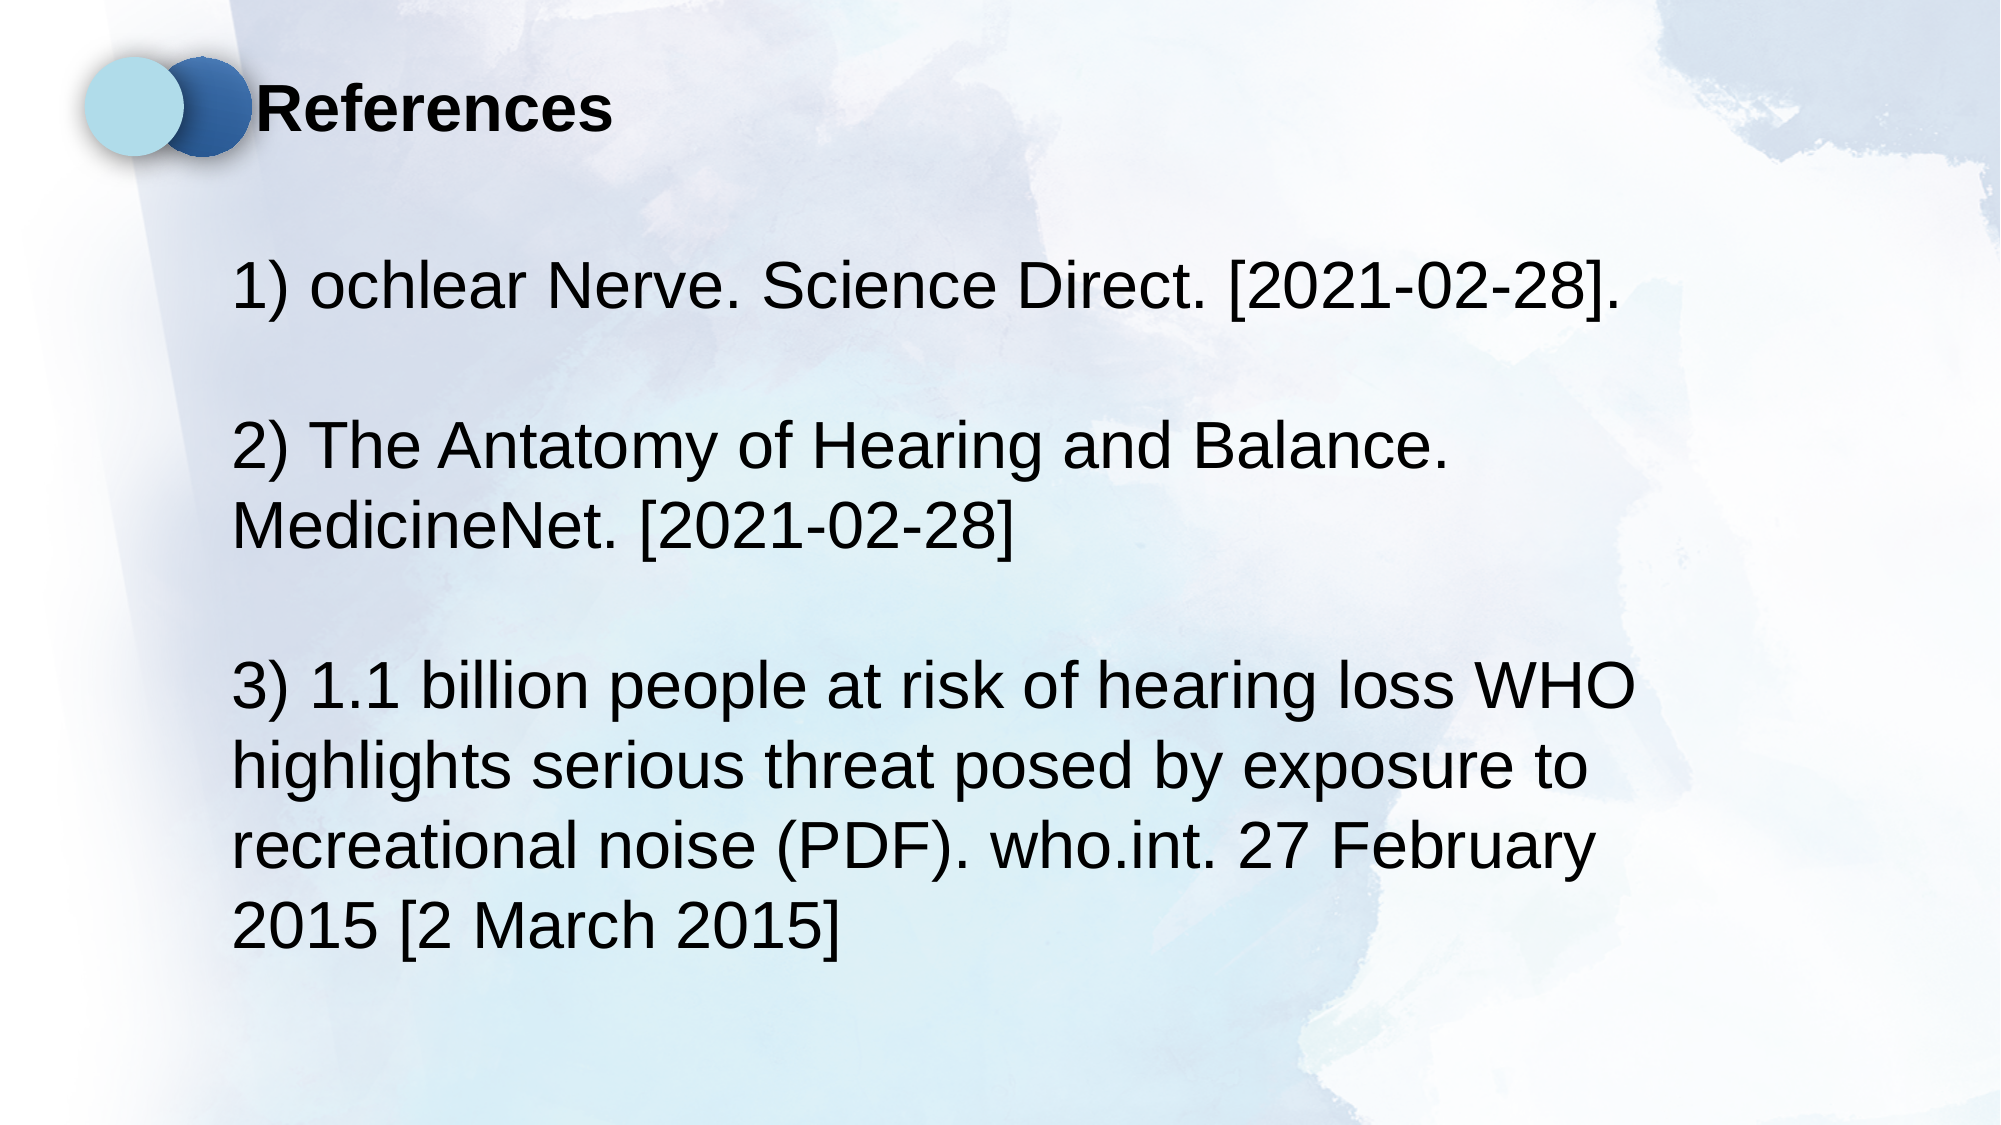

References
1) ochlear Nerve. Science Direct. [2021-02-28].

2) The Antatomy of Hearing and Balance. MedicineNet. [2021-02-28]

3) 1.1 billion people at risk of hearing loss WHO highlights serious threat posed by exposure to recreational noise (PDF). who.int. 27 February 2015 [2 March 2015]